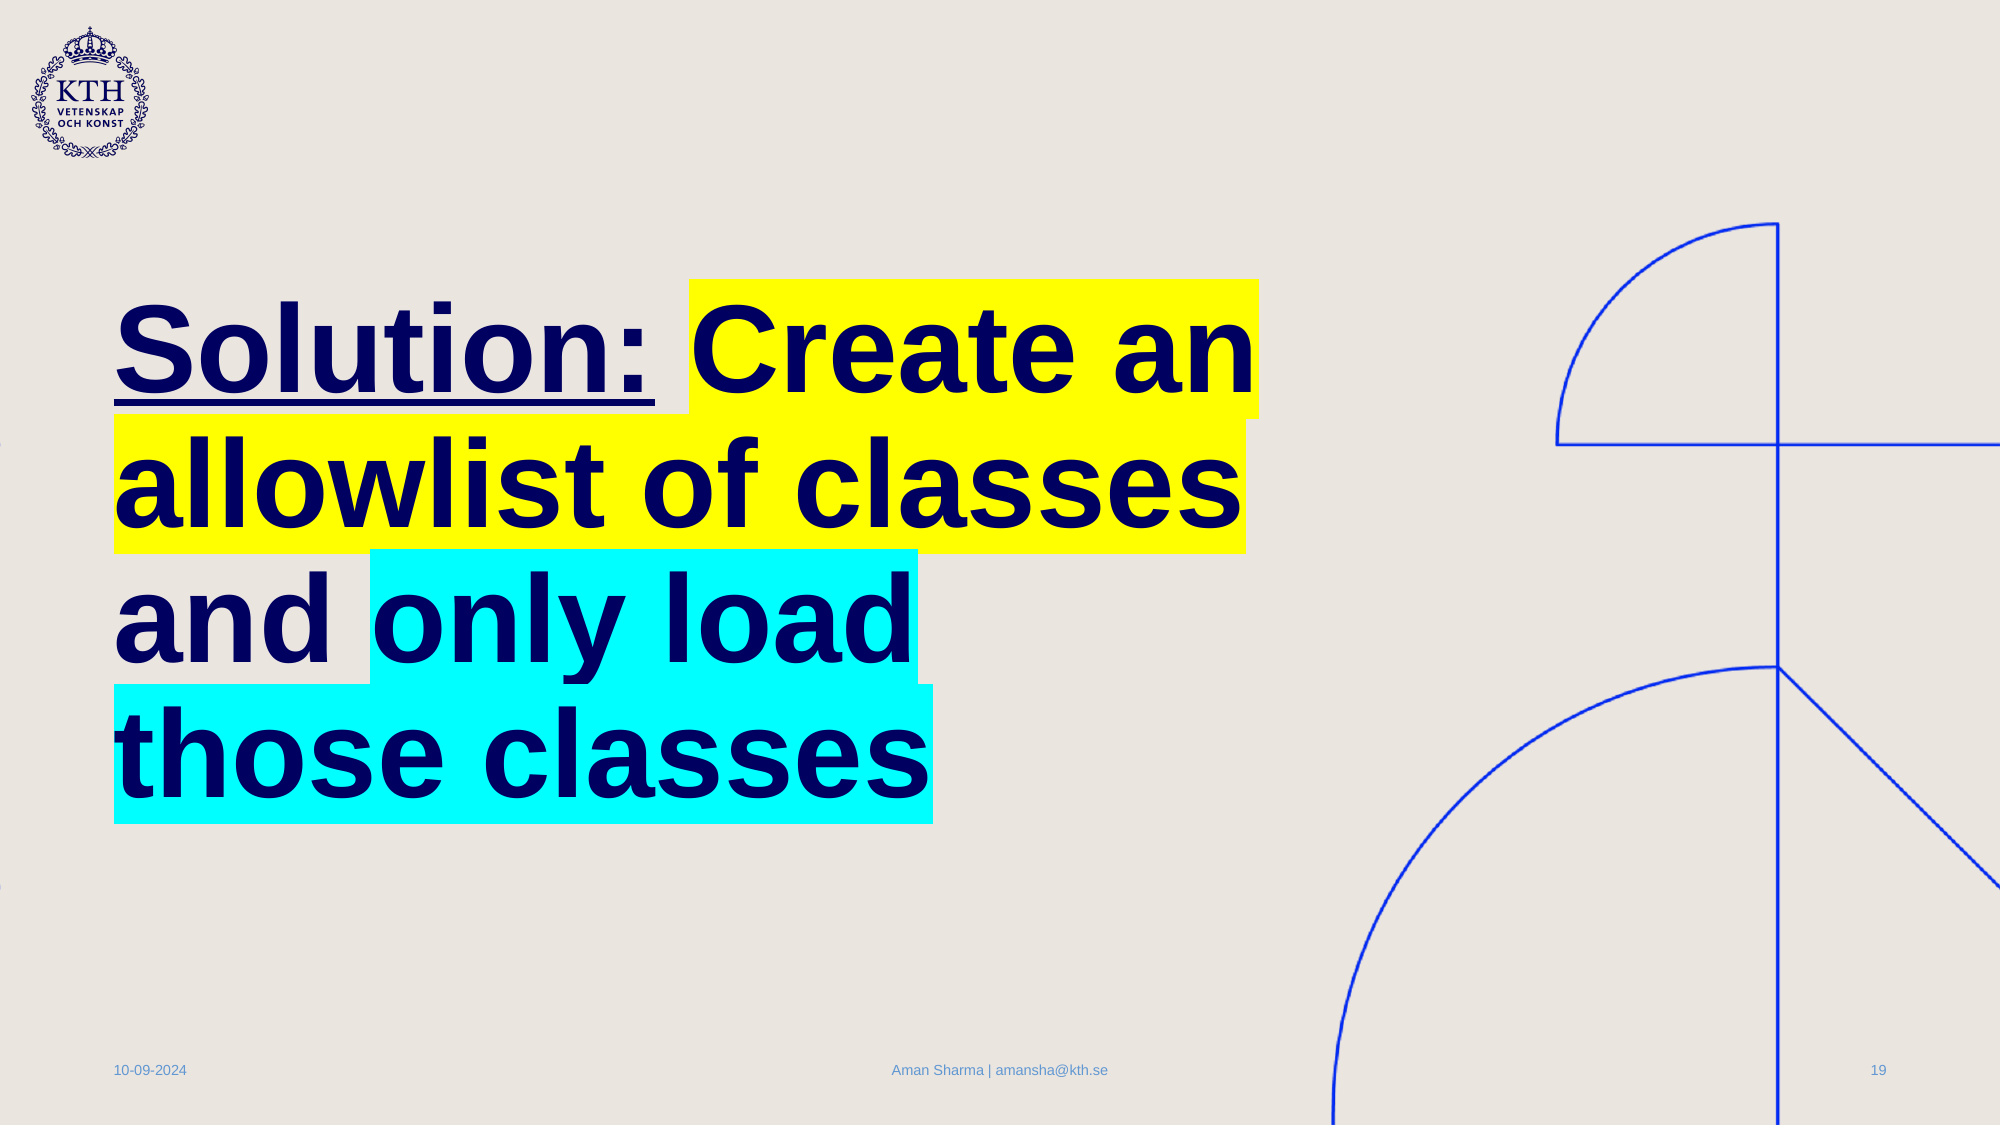

# Solution: Create an allowlist of classes and only load those classes

Aman Sharma | amansha@kth.se
10-09-2024
19